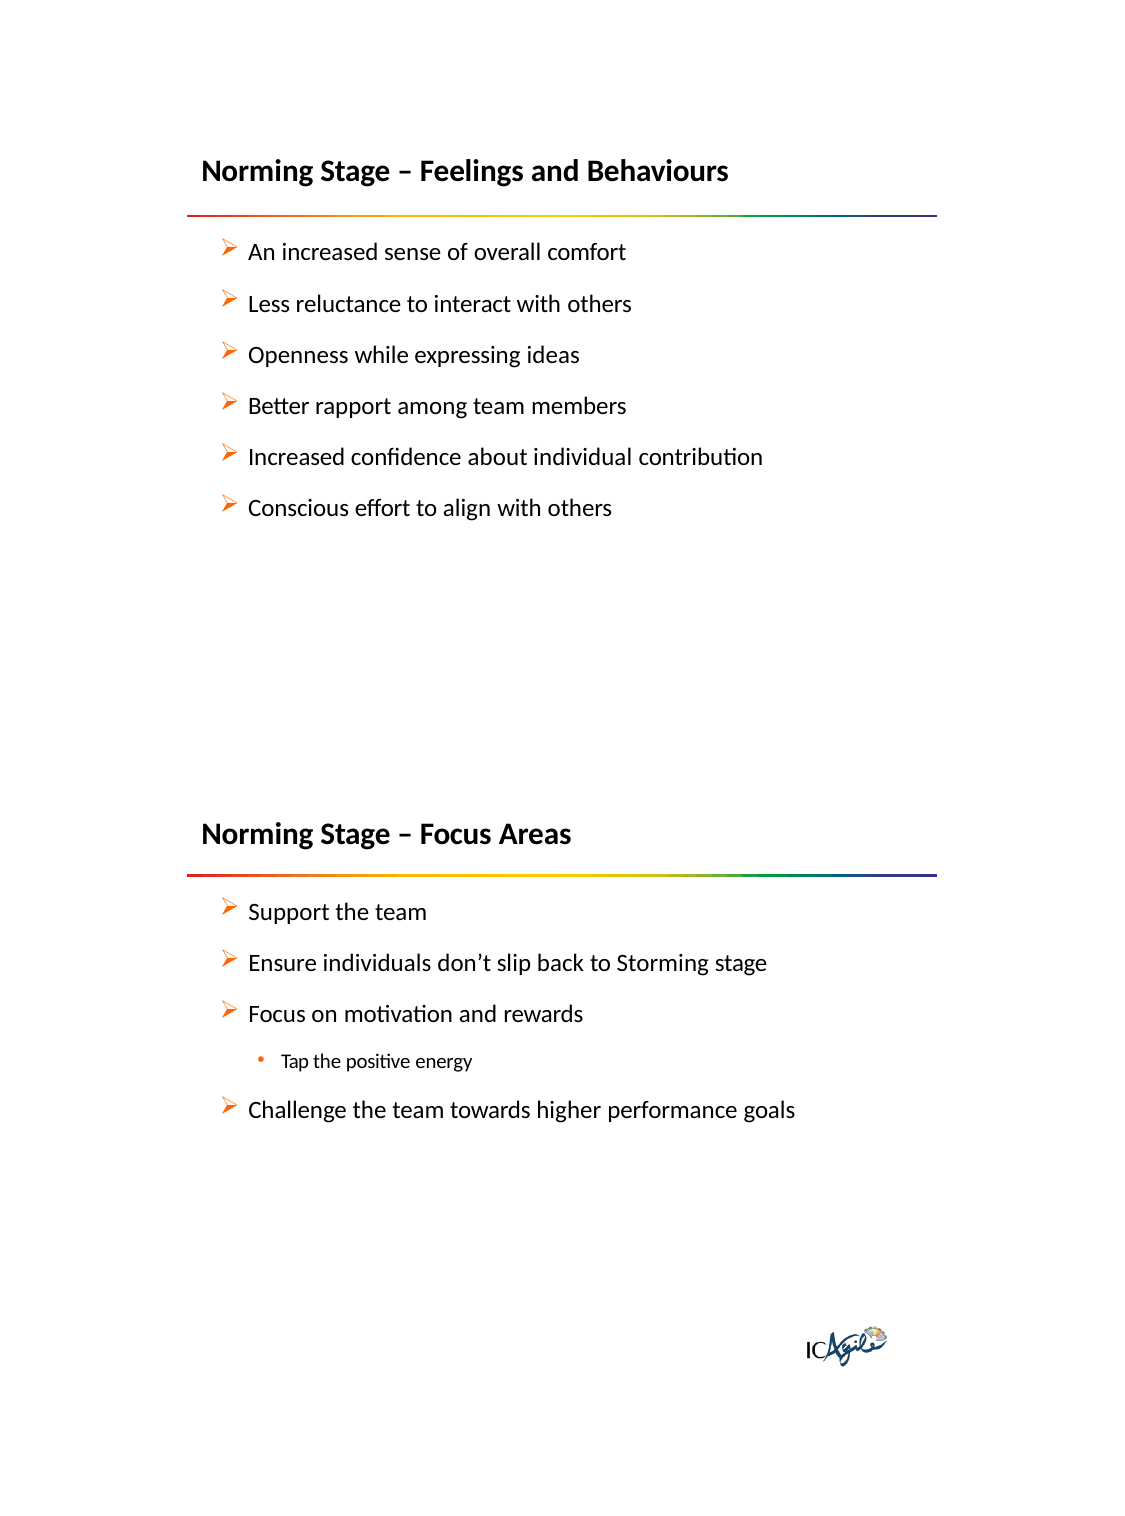

Norming Stage – Feelings and Behaviours

An increased sense of overall comfort
Less reluctance to interact with others
Openness while expressing ideas
Better rapport among team members
Increased confidence about individual contribution
Conscious effort to align with others

Norming Stage – Focus Areas

Support the team
Ensure individuals don’t slip back to Storming stage
Focus on motivation and rewards
Tap the positive energy

Challenge the team towards higher performance goals